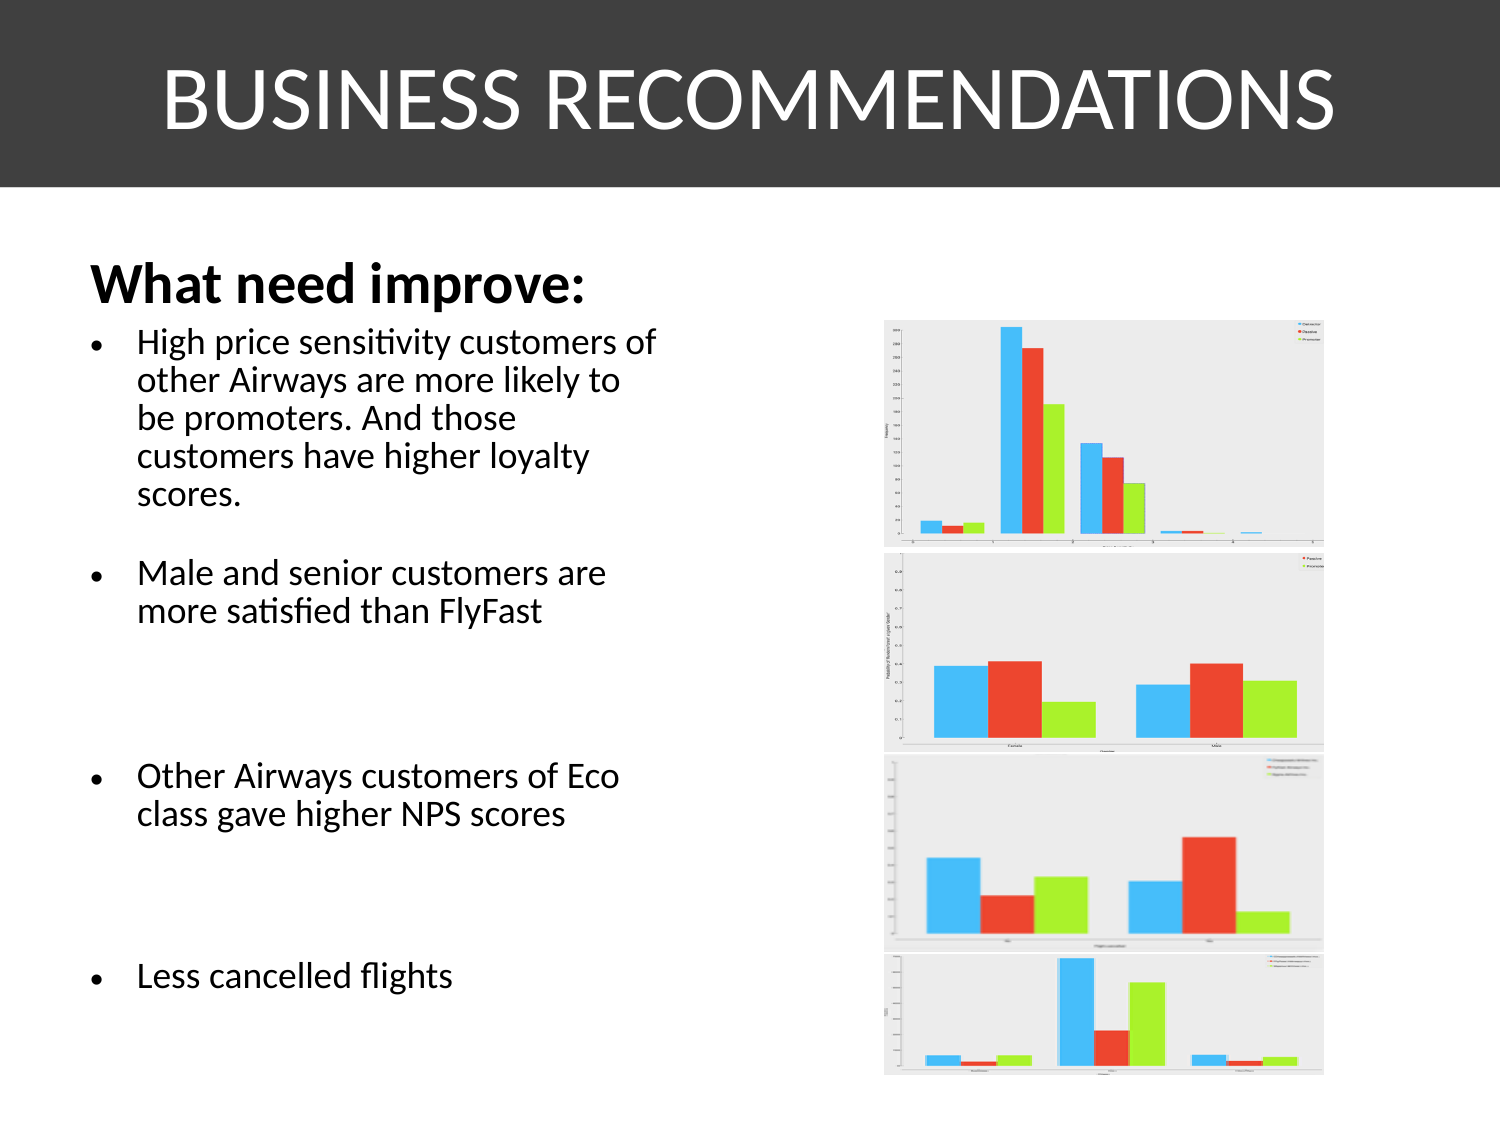

# BUSINESS RECOMMENDATIONS
What need improve:
| High price sensitivity customers of other Airways are more likely to be promoters. And those customers have higher loyalty scores. |  |  |
| --- | --- | --- |
| Male and senior customers are more satisfied than FlyFast |  |  |
| Other Airways customers of Eco class gave higher NPS scores |  |  |
| Less cancelled flights |  |  |